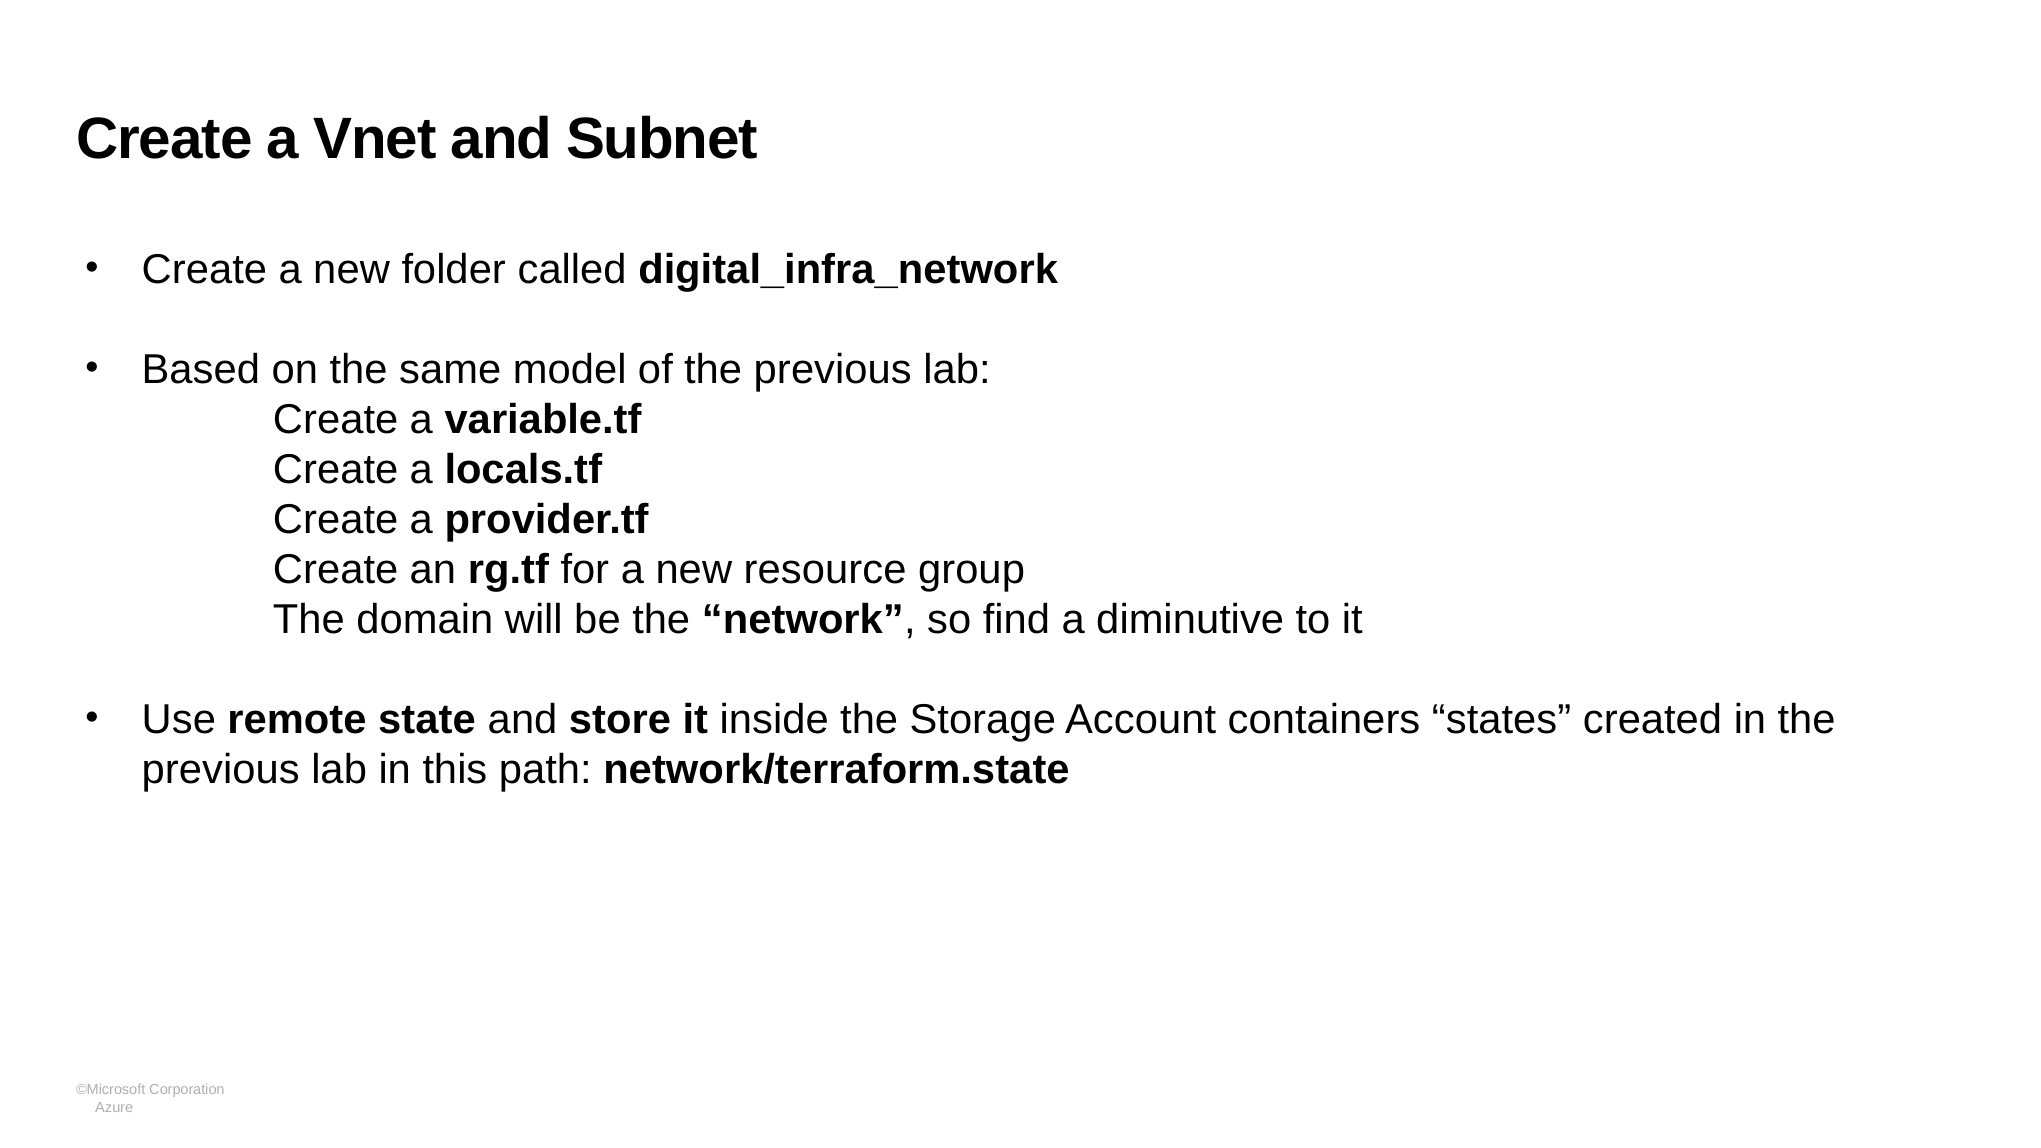

# Create a Vnet and Subnet
Create a new folder called digital_infra_network

Based on the same model of the previous lab:
	Create a variable.tf
	Create a locals.tf
	Create a provider.tf
	Create an rg.tf for a new resource group
	The domain will be the “network”, so find a diminutive to it

Use remote state and store it inside the Storage Account containers “states” created in the previous lab in this path: network/terraform.state